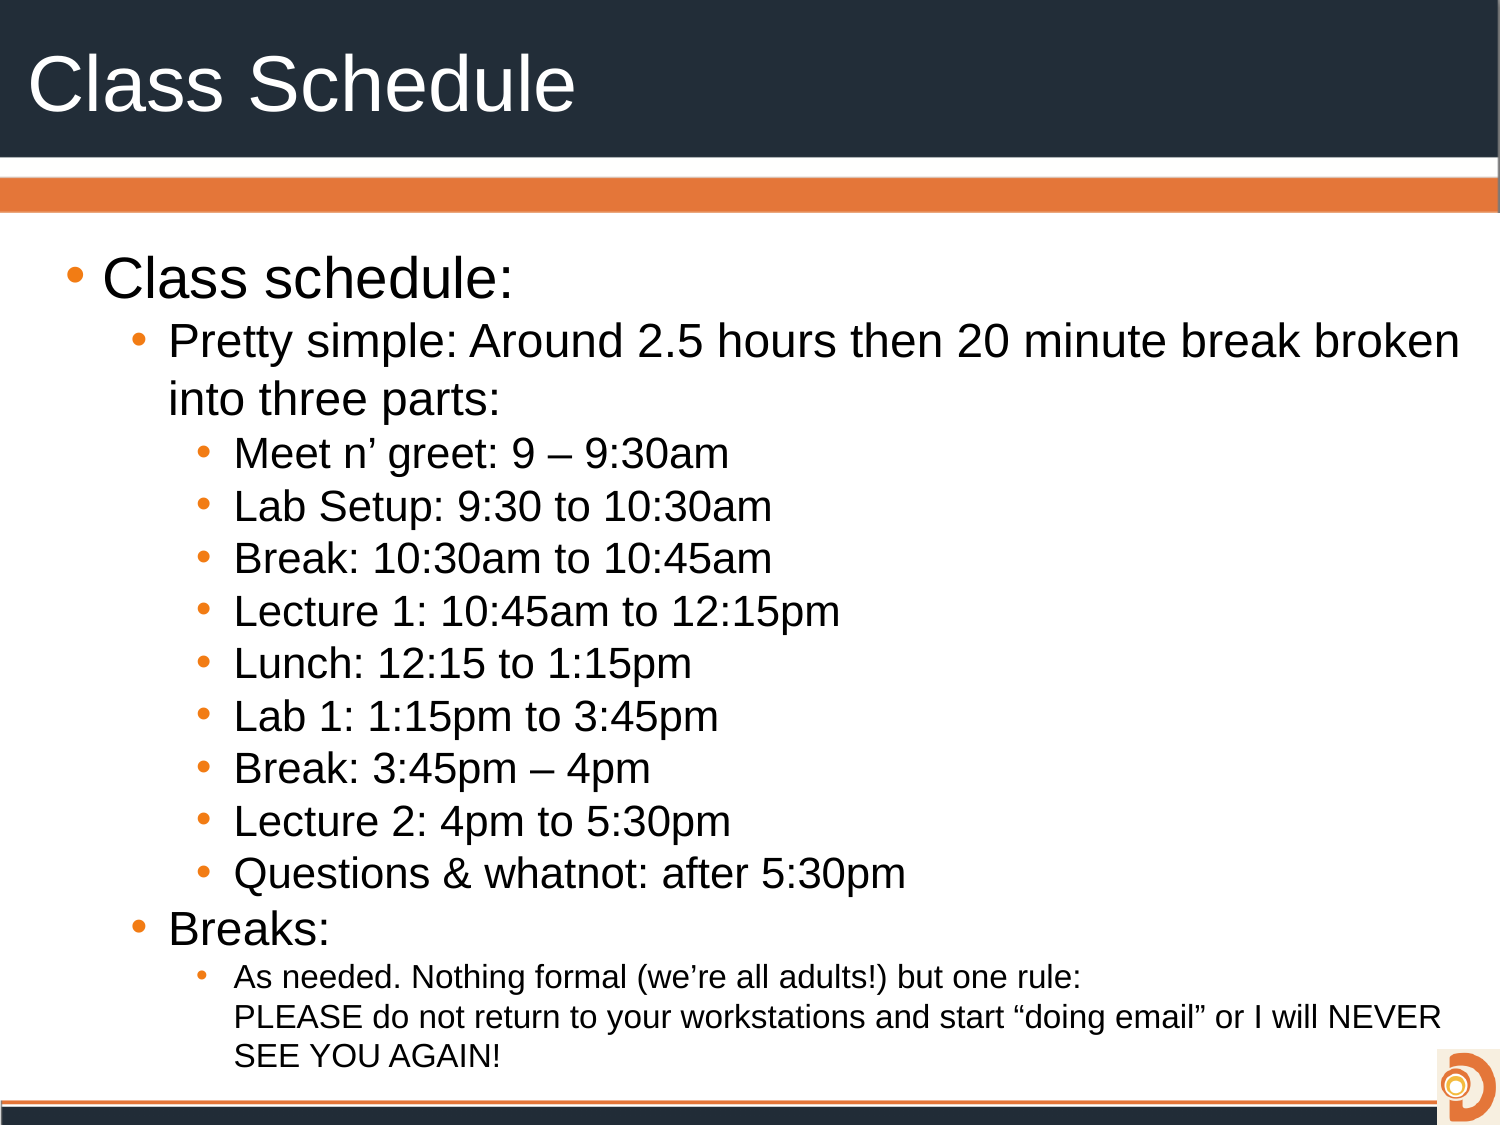

# Class Schedule
Class schedule:
Pretty simple: Around 2.5 hours then 20 minute break broken into three parts:
Meet n’ greet: 9 – 9:30am
Lab Setup: 9:30 to 10:30am
Break: 10:30am to 10:45am
Lecture 1: 10:45am to 12:15pm
Lunch: 12:15 to 1:15pm
Lab 1: 1:15pm to 3:45pm
Break: 3:45pm – 4pm
Lecture 2: 4pm to 5:30pm
Questions & whatnot: after 5:30pm
Breaks:
As needed. Nothing formal (we’re all adults!) but one rule:
PLEASE do not return to your workstations and start “doing email” or I will NEVER SEE YOU AGAIN!